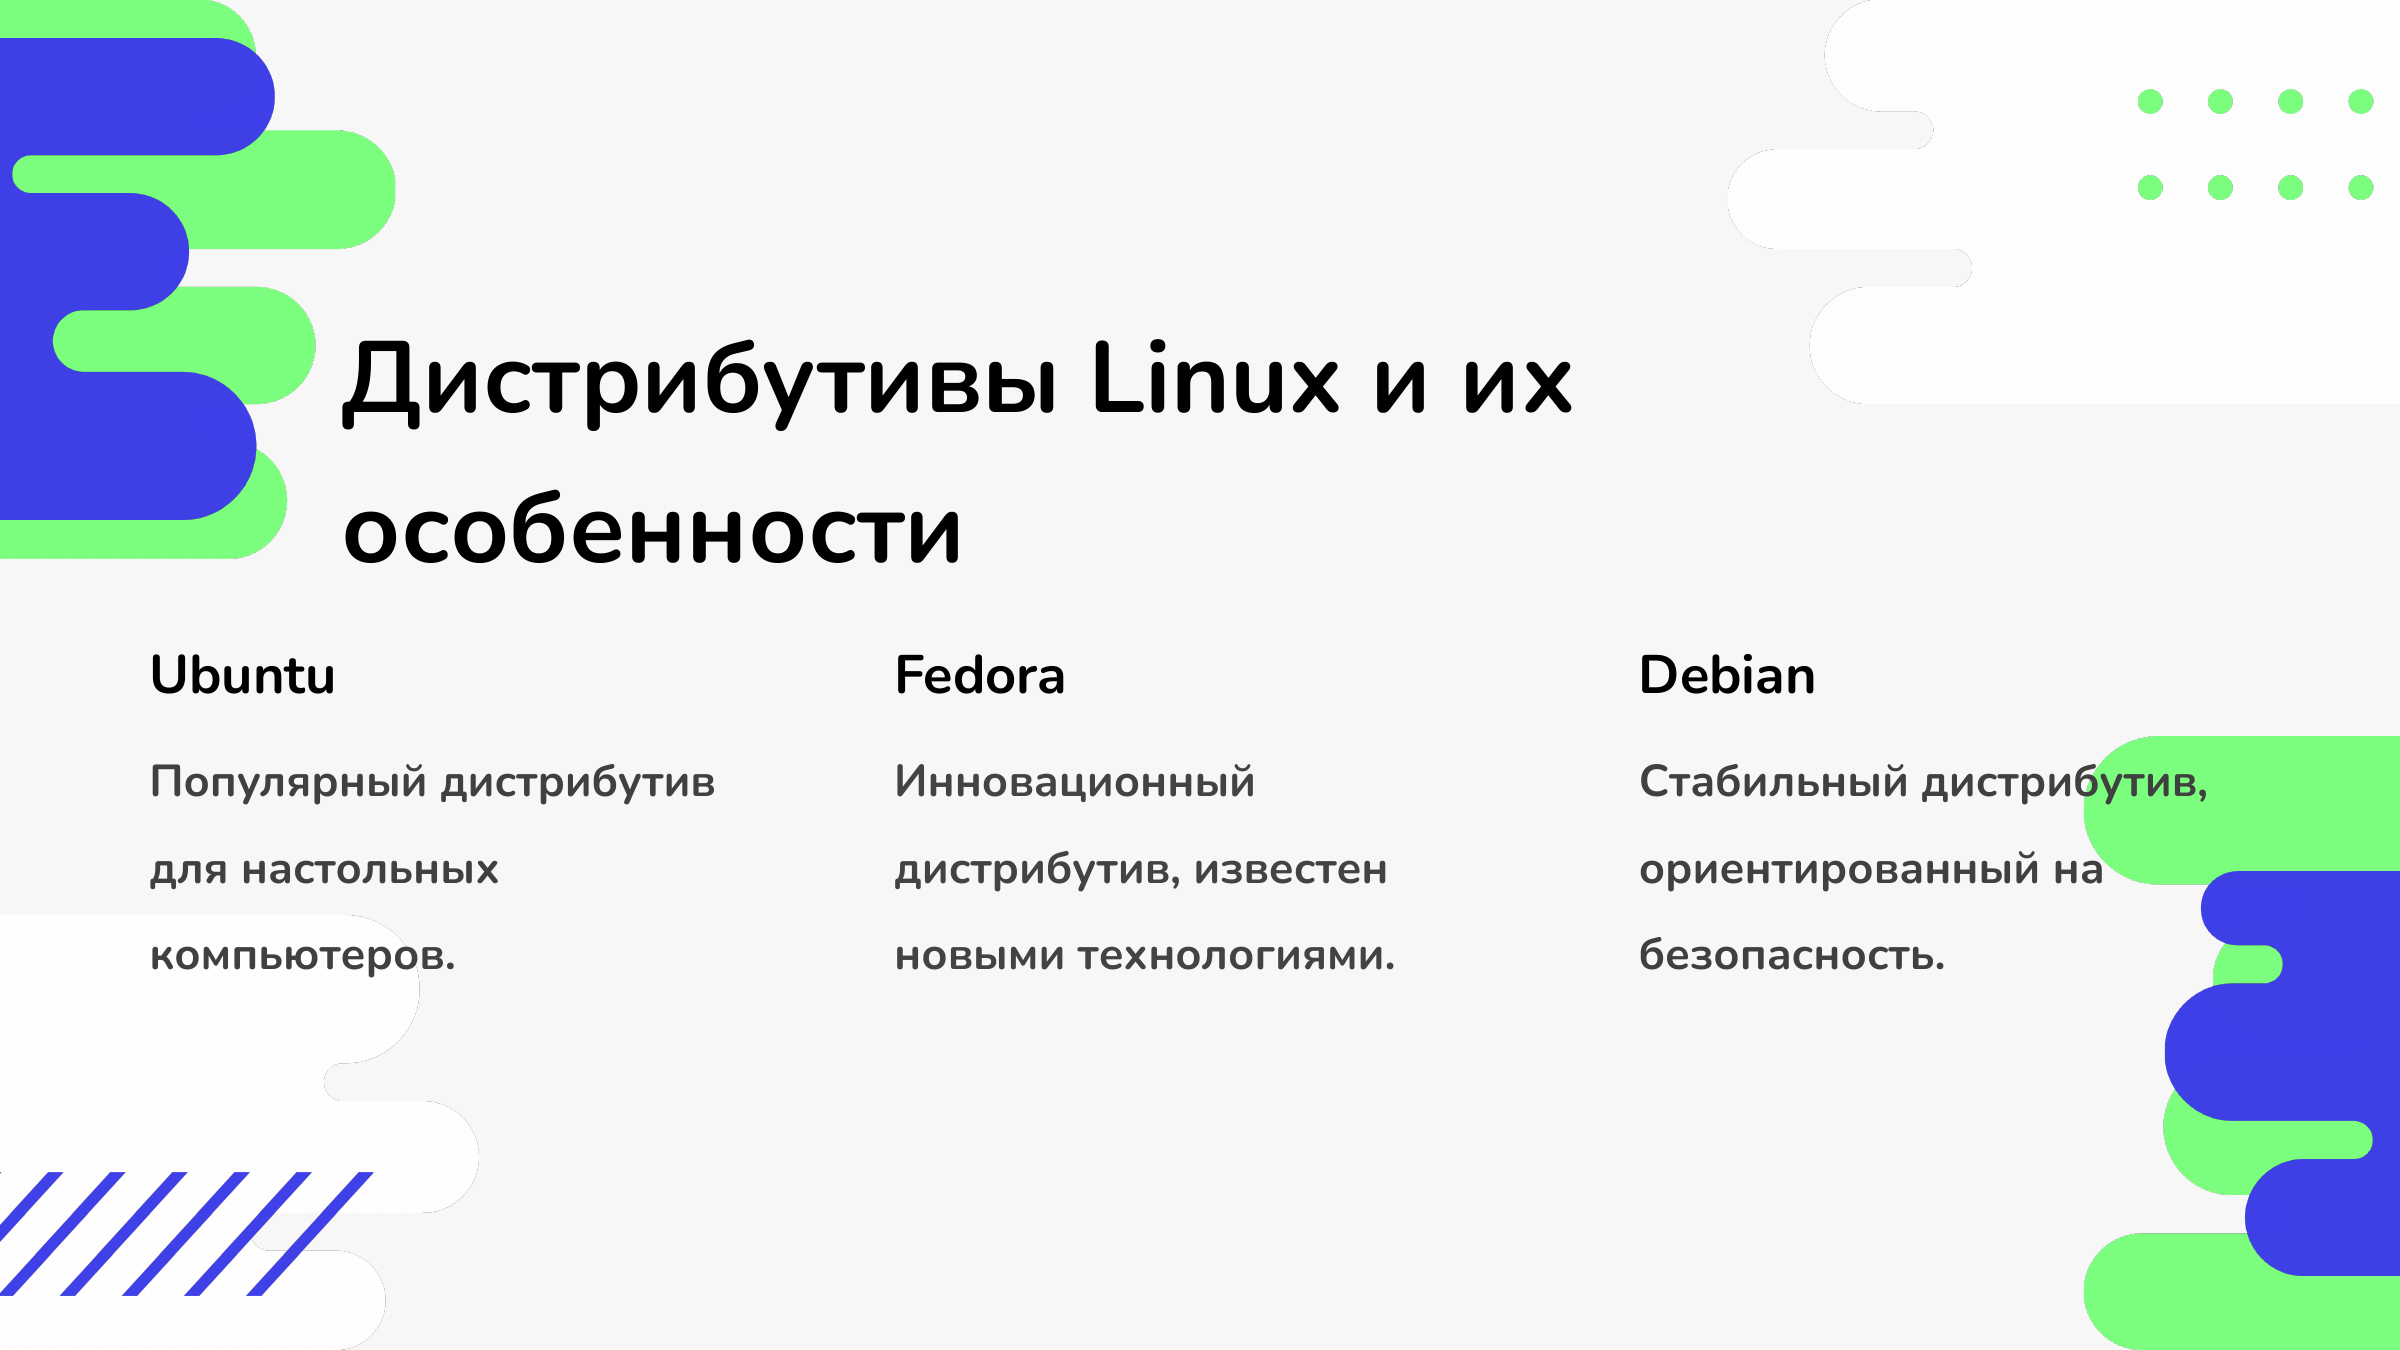

Дистрибутивы Linux и их особенности
Ubuntu
Fedora
Debian
Популярный дистрибутив для настольных компьютеров.
Инновационный дистрибутив, известен новыми технологиями.
Стабильный дистрибутив, ориентированный на безопасность.